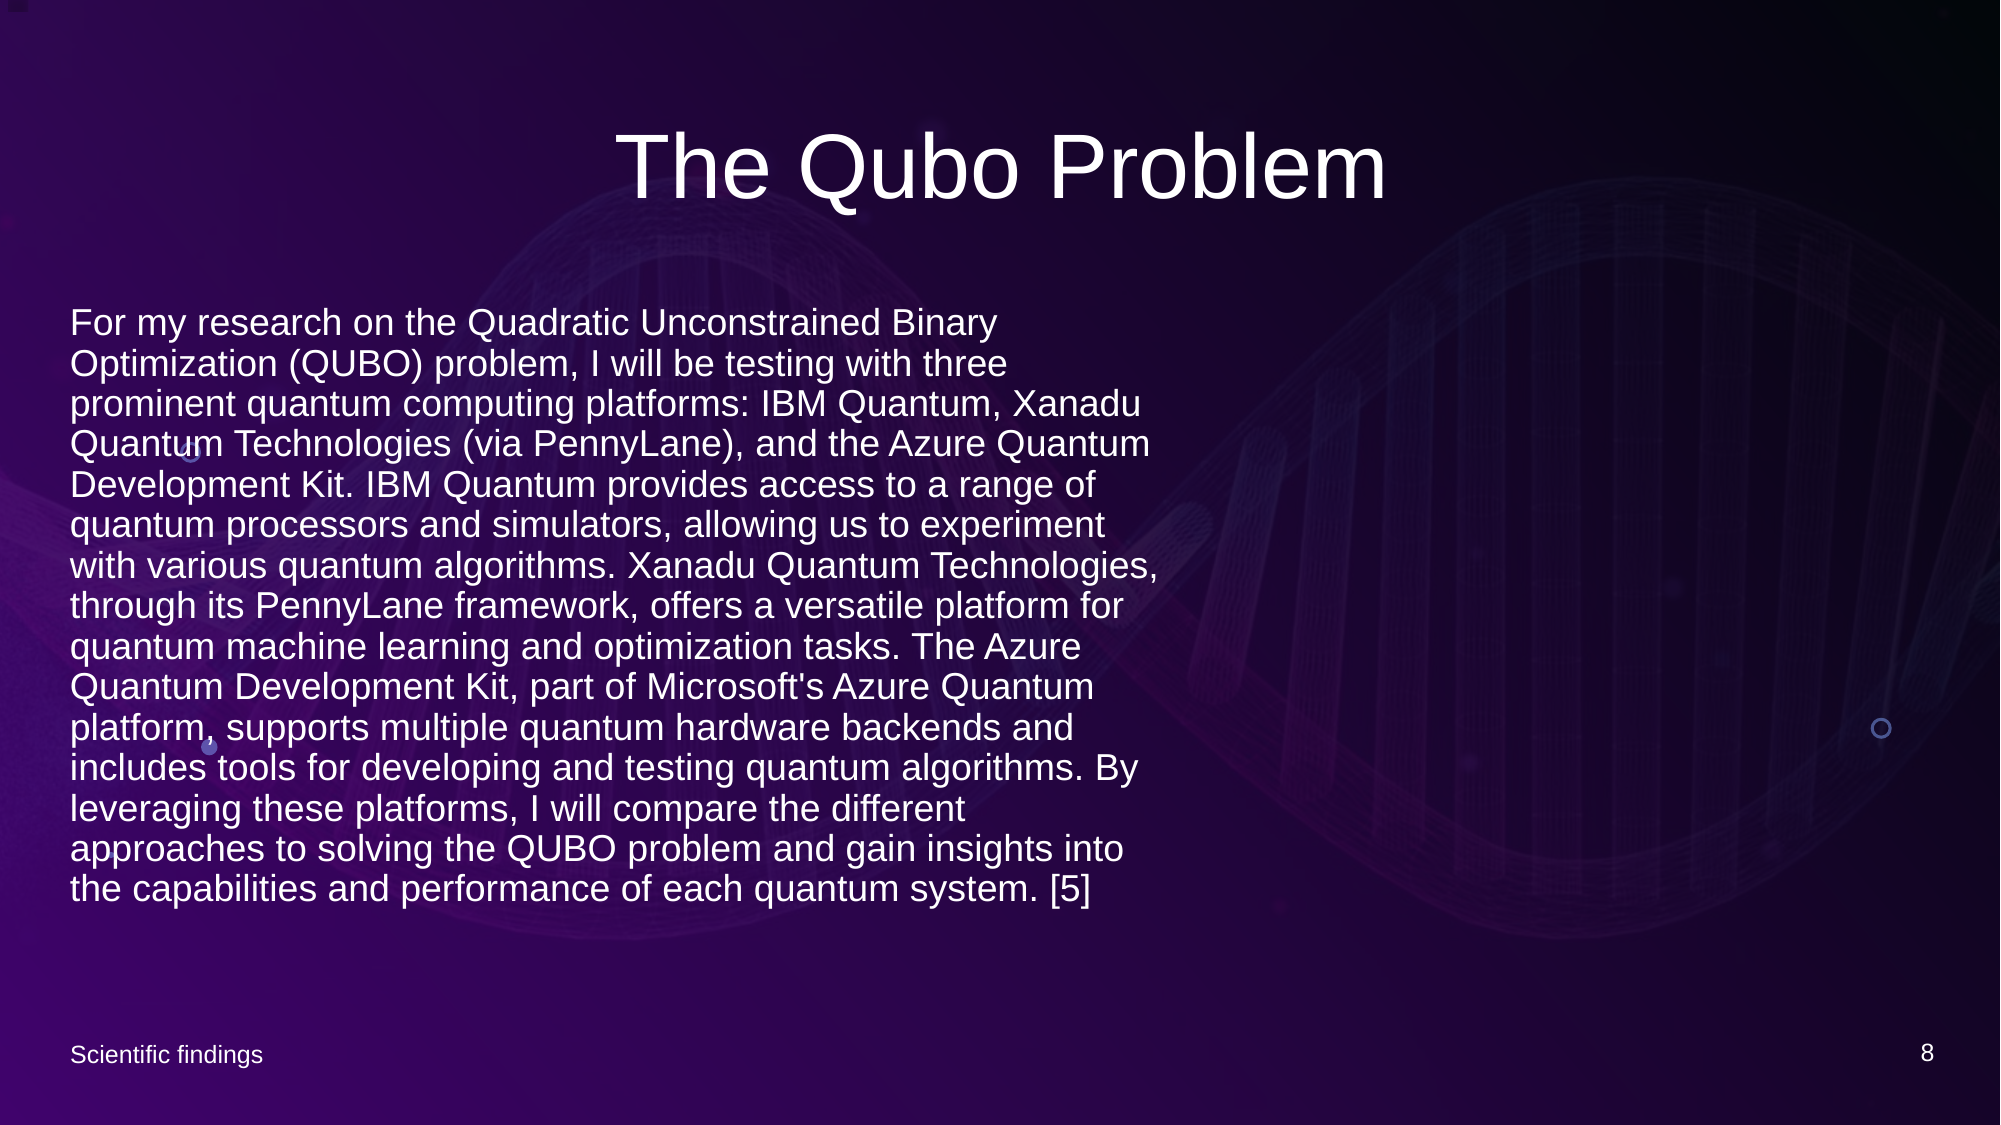

# The Qubo Problem
For my research on the Quadratic Unconstrained Binary Optimization (QUBO) problem, I will be testing with three prominent quantum computing platforms: IBM Quantum, Xanadu Quantum Technologies (via PennyLane), and the Azure Quantum Development Kit. IBM Quantum provides access to a range of quantum processors and simulators, allowing us to experiment with various quantum algorithms. Xanadu Quantum Technologies, through its PennyLane framework, offers a versatile platform for quantum machine learning and optimization tasks. The Azure Quantum Development Kit, part of Microsoft's Azure Quantum platform, supports multiple quantum hardware backends and includes tools for developing and testing quantum algorithms. By leveraging these platforms, I will compare the different approaches to solving the QUBO problem and gain insights into the capabilities and performance of each quantum system. [5]

8
Scientific findings